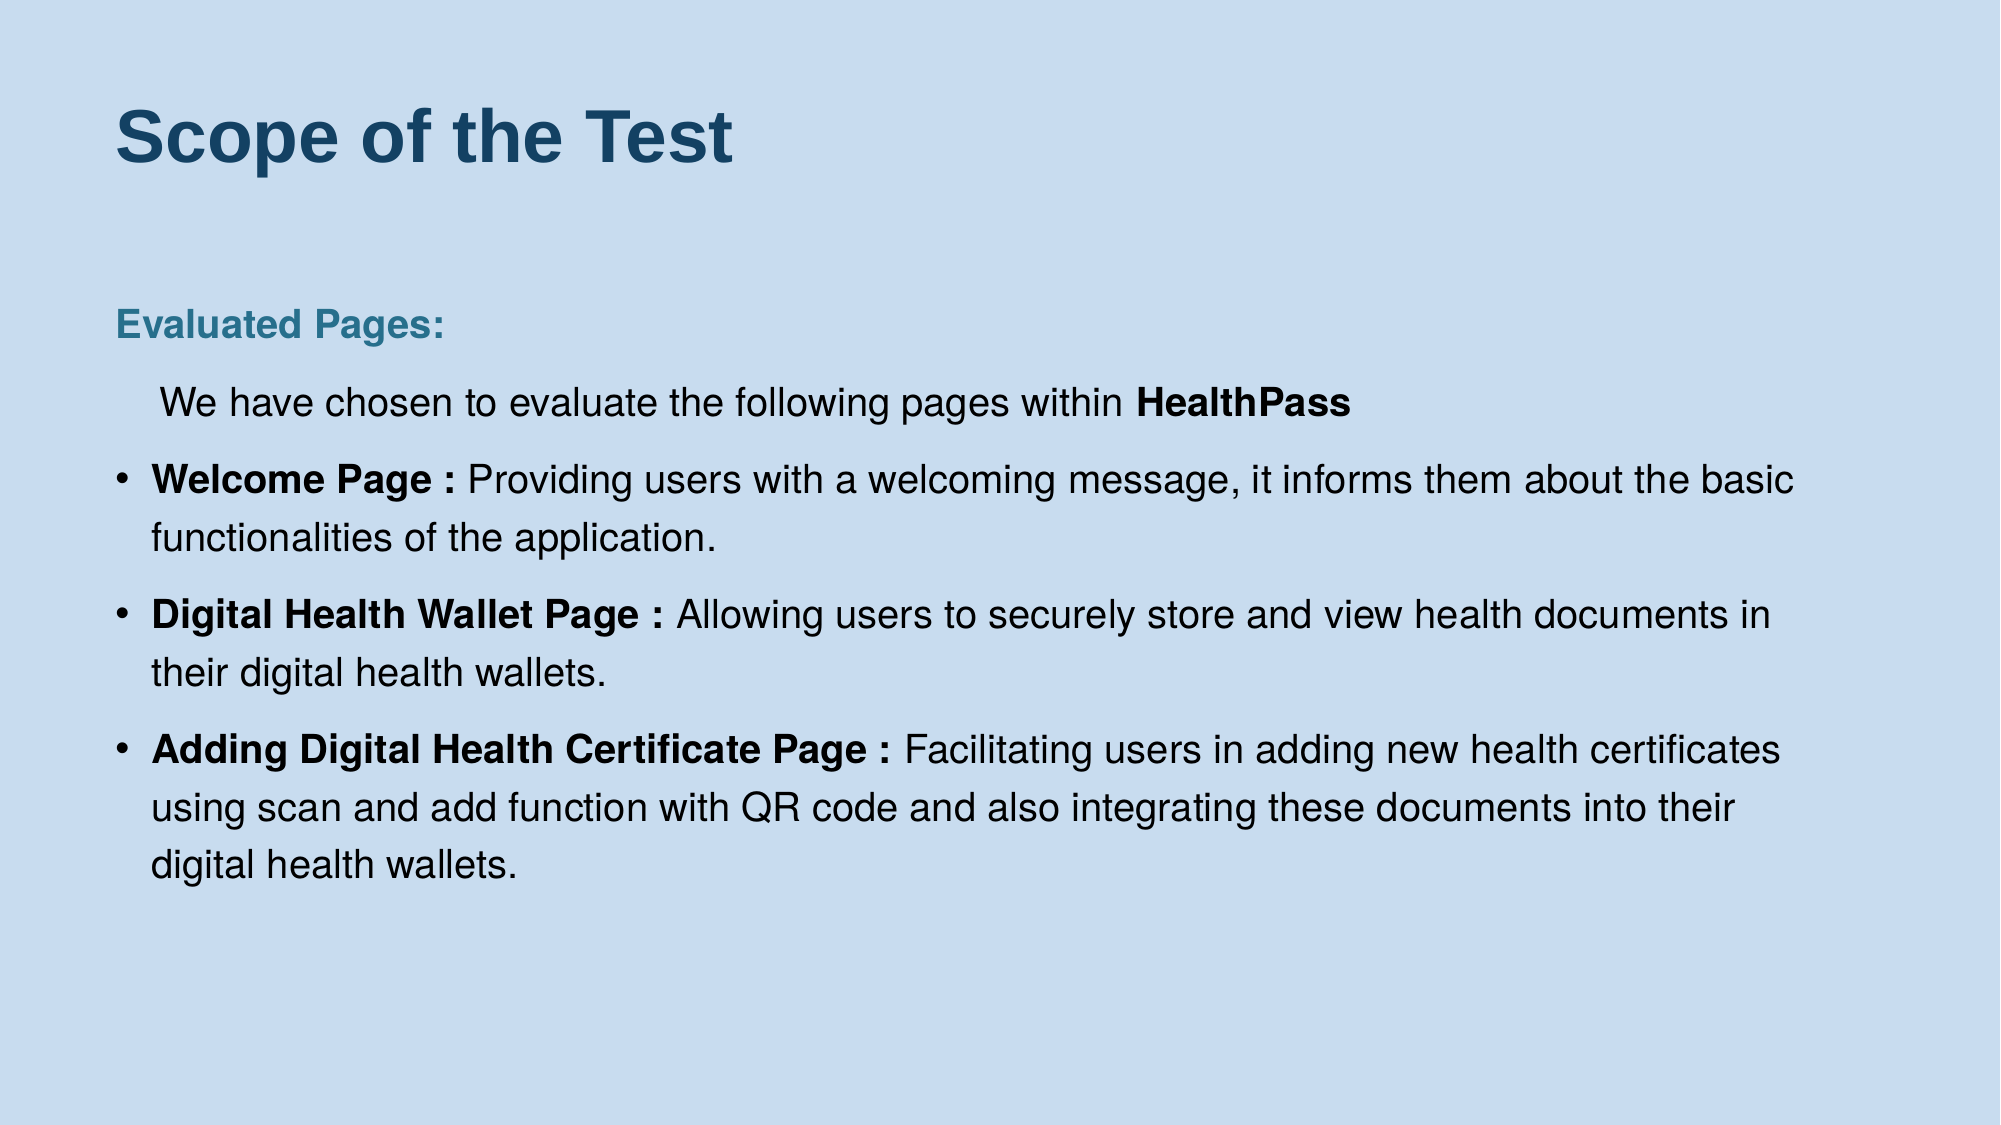

# Scope of the Test
Evaluated Pages:
    We have chosen to evaluate the following pages within HealthPass
Welcome Page : Providing users with a welcoming message, it informs them about the basic functionalities of the application.
Digital Health Wallet Page : Allowing users to securely store and view health documents in their digital health wallets.
Adding Digital Health Certificate Page : Facilitating users in adding new health certificates using scan and add function with QR code and also integrating these documents into their digital health wallets.